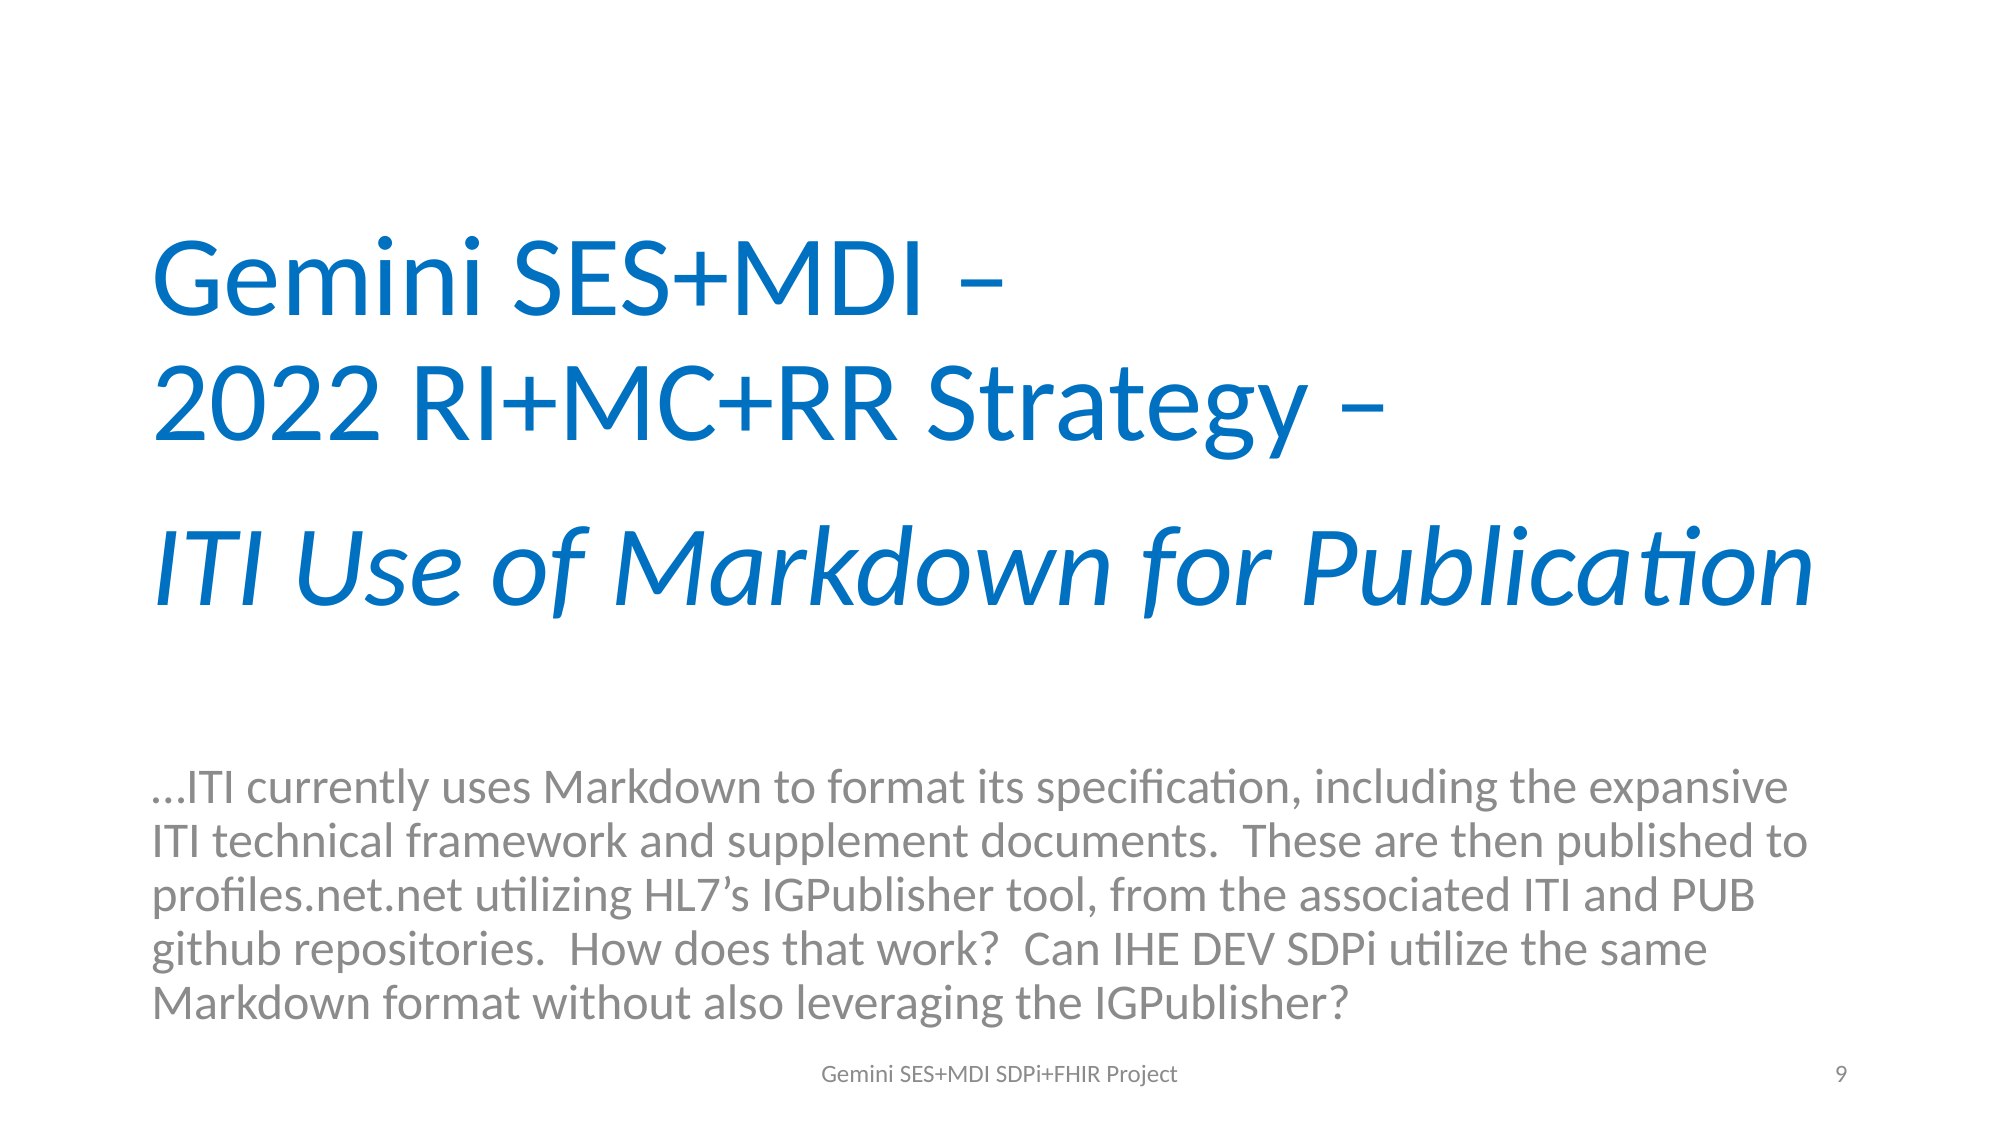

# Gemini SES+MDI – 2022 RI+MC+RR Strategy – ITI Use of Markdown for Publication
…ITI currently uses Markdown to format its specification, including the expansive ITI technical framework and supplement documents.  These are then published to profiles.net.net utilizing HL7’s IGPublisher tool, from the associated ITI and PUB github repositories.  How does that work?  Can IHE DEV SDPi utilize the same Markdown format without also leveraging the IGPublisher?
Gemini SES+MDI SDPi+FHIR Project
9